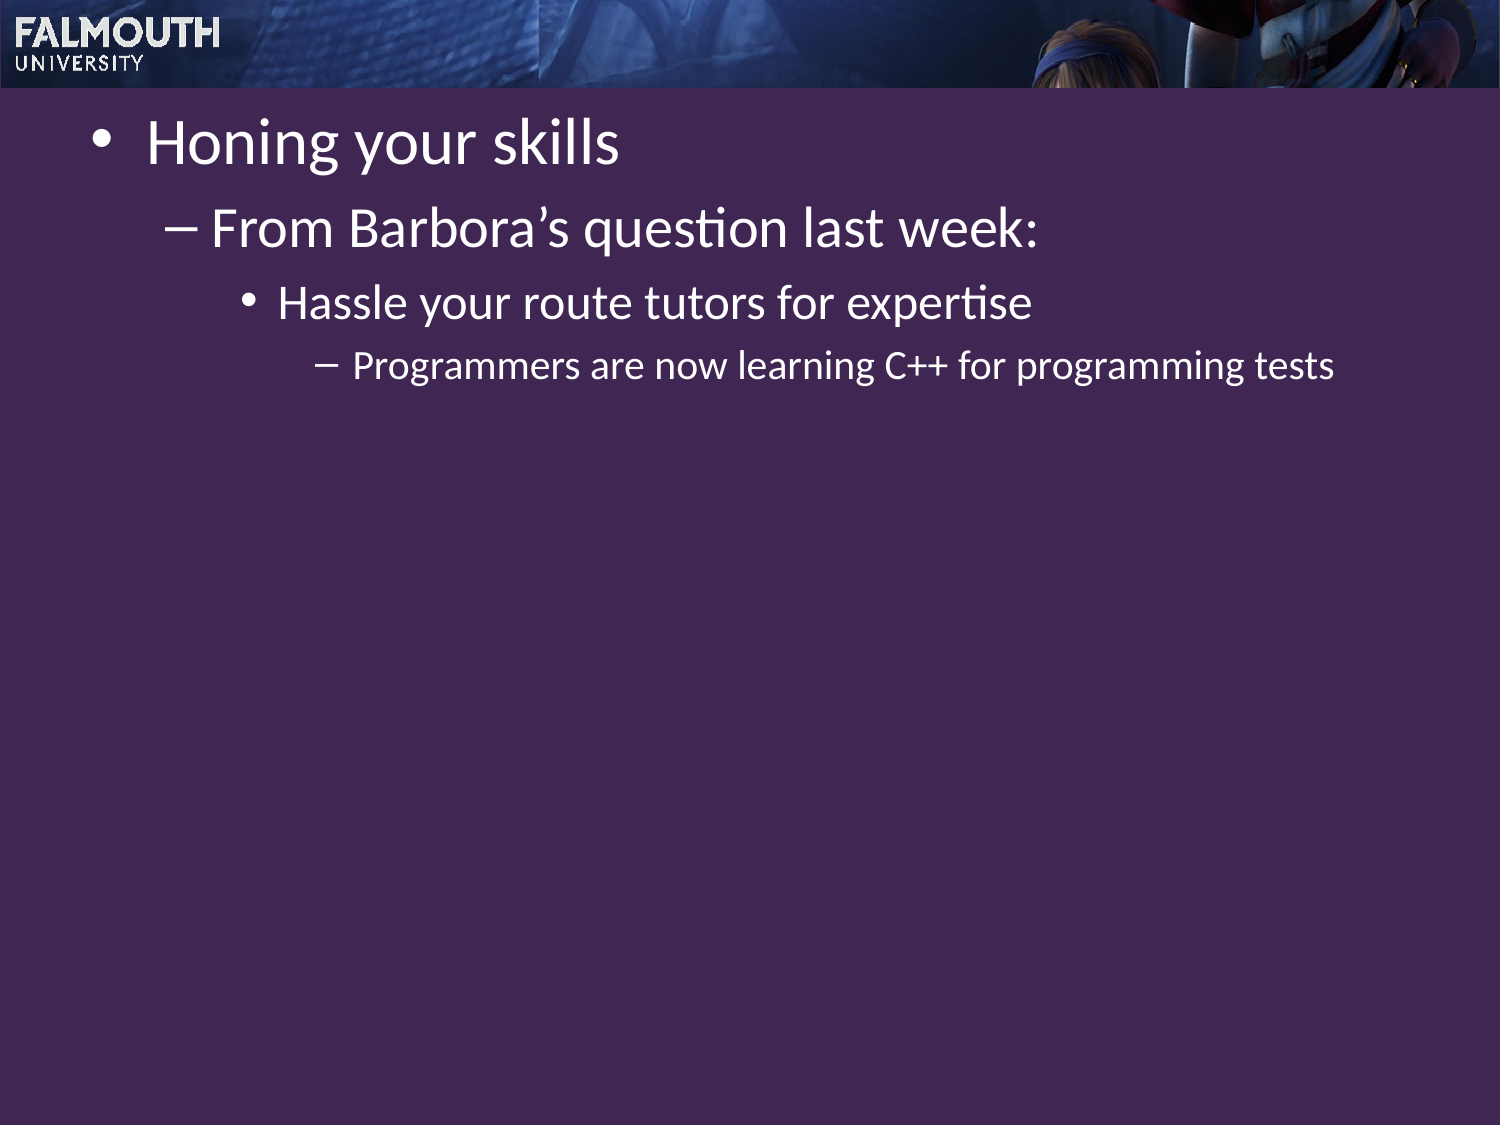

Honing your skills
From Barbora’s question last week:
Hassle your route tutors for expertise
Programmers are now learning C++ for programming tests